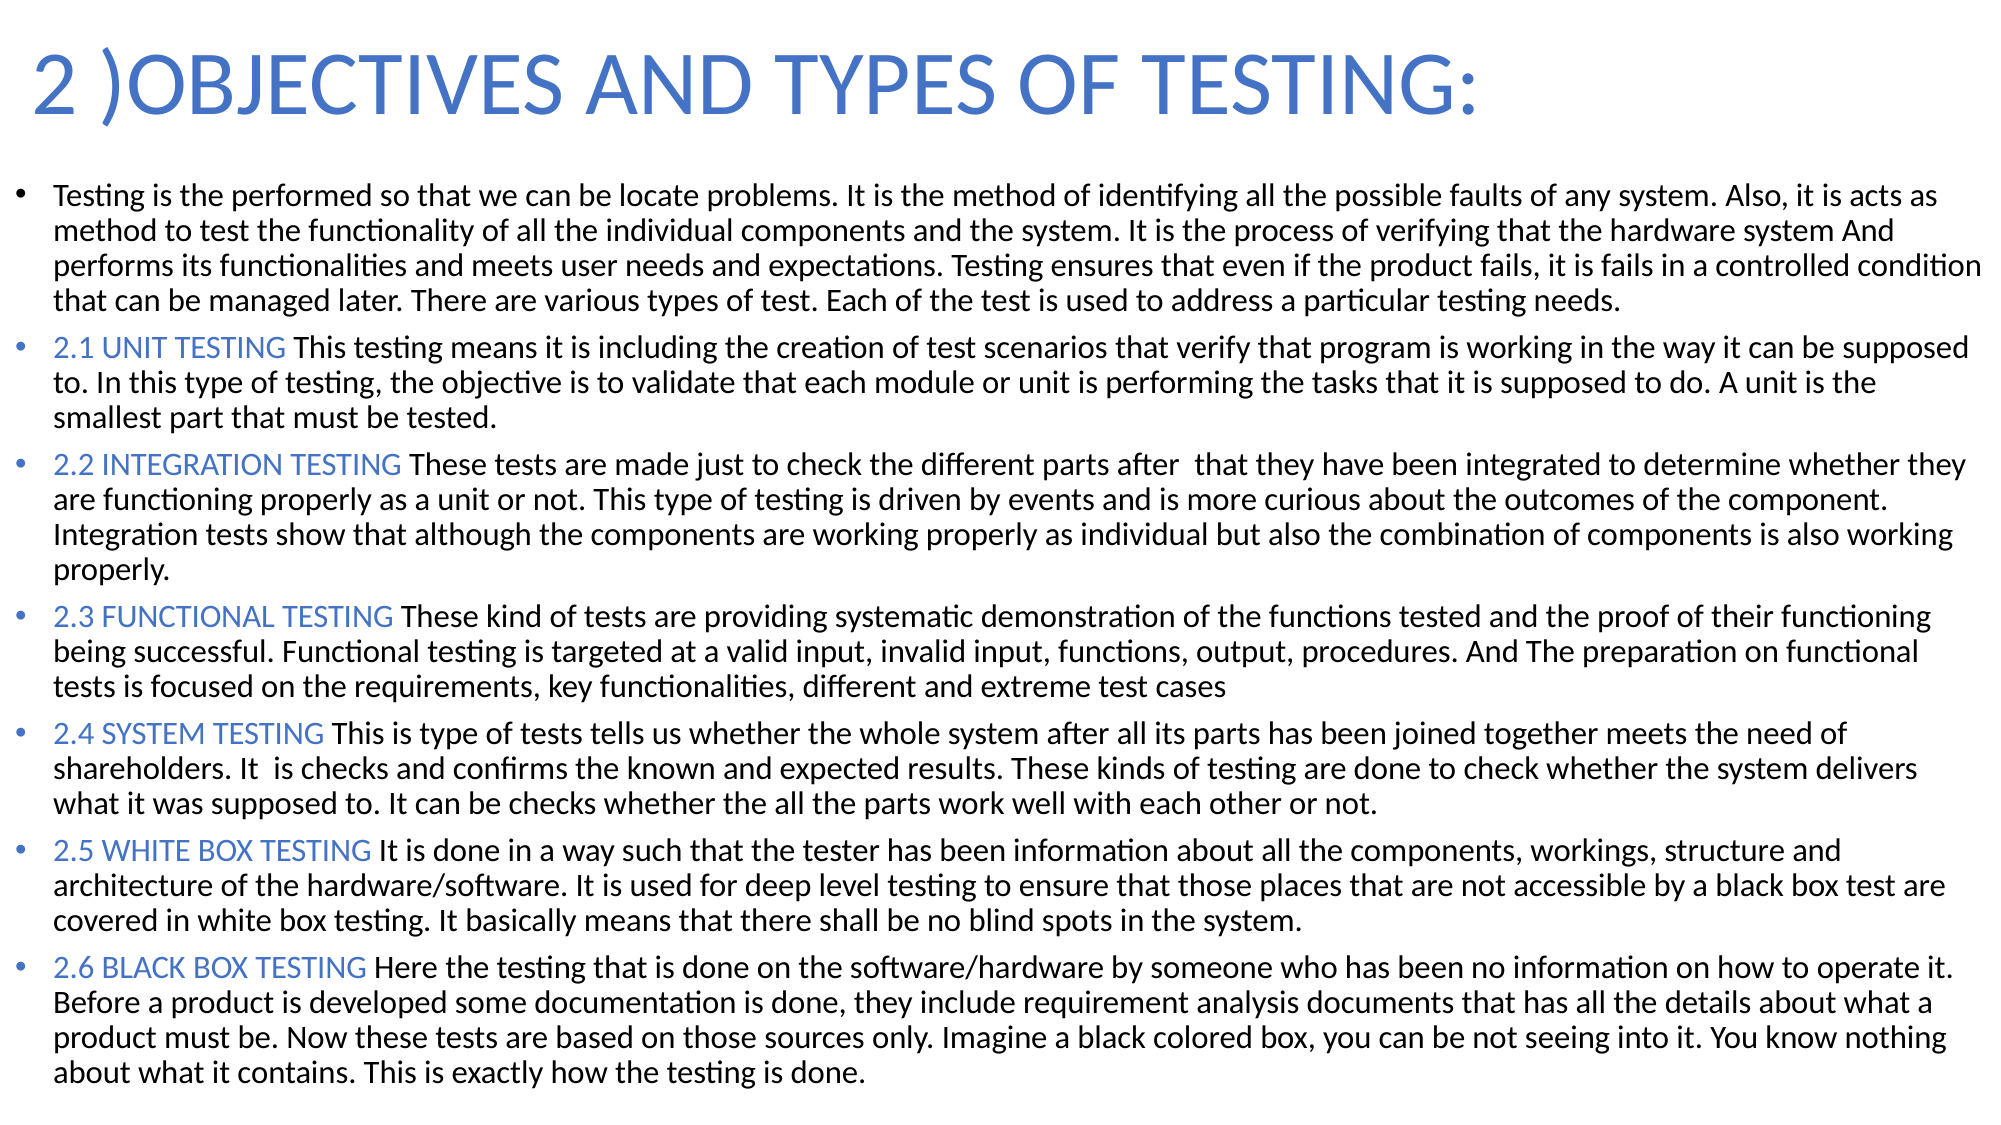

# 2 )OBJECTIVES AND TYPES OF TESTING:
Testing is the performed so that we can be locate problems. It is the method of identifying all the possible faults of any system. Also, it is acts as method to test the functionality of all the individual components and the system. It is the process of verifying that the hardware system And performs its functionalities and meets user needs and expectations. Testing ensures that even if the product fails, it is fails in a controlled condition that can be managed later. There are various types of test. Each of the test is used to address a particular testing needs.
2.1 UNIT TESTING This testing means it is including the creation of test scenarios that verify that program is working in the way it can be supposed to. In this type of testing, the objective is to validate that each module or unit is performing the tasks that it is supposed to do. A unit is the smallest part that must be tested.
2.2 INTEGRATION TESTING These tests are made just to check the different parts after  that they have been integrated to determine whether they are functioning properly as a unit or not. This type of testing is driven by events and is more curious about the outcomes of the component. Integration tests show that although the components are working properly as individual but also the combination of components is also working properly.
2.3 FUNCTIONAL TESTING These kind of tests are providing systematic demonstration of the functions tested and the proof of their functioning being successful. Functional testing is targeted at a valid input, invalid input, functions, output, procedures. And The preparation on functional tests is focused on the requirements, key functionalities, different and extreme test cases
2.4 SYSTEM TESTING This is type of tests tells us whether the whole system after all its parts has been joined together meets the need of shareholders. It  is checks and confirms the known and expected results. These kinds of testing are done to check whether the system delivers what it was supposed to. It can be checks whether the all the parts work well with each other or not.
2.5 WHITE BOX TESTING It is done in a way such that the tester has been information about all the components, workings, structure and architecture of the hardware/software. It is used for deep level testing to ensure that those places that are not accessible by a black box test are covered in white box testing. It basically means that there shall be no blind spots in the system.
2.6 BLACK BOX TESTING Here the testing that is done on the software/hardware by someone who has been no information on how to operate it. Before a product is developed some documentation is done, they include requirement analysis documents that has all the details about what a product must be. Now these tests are based on those sources only. Imagine a black colored box, you can be not seeing into it. You know nothing about what it contains. This is exactly how the testing is done.